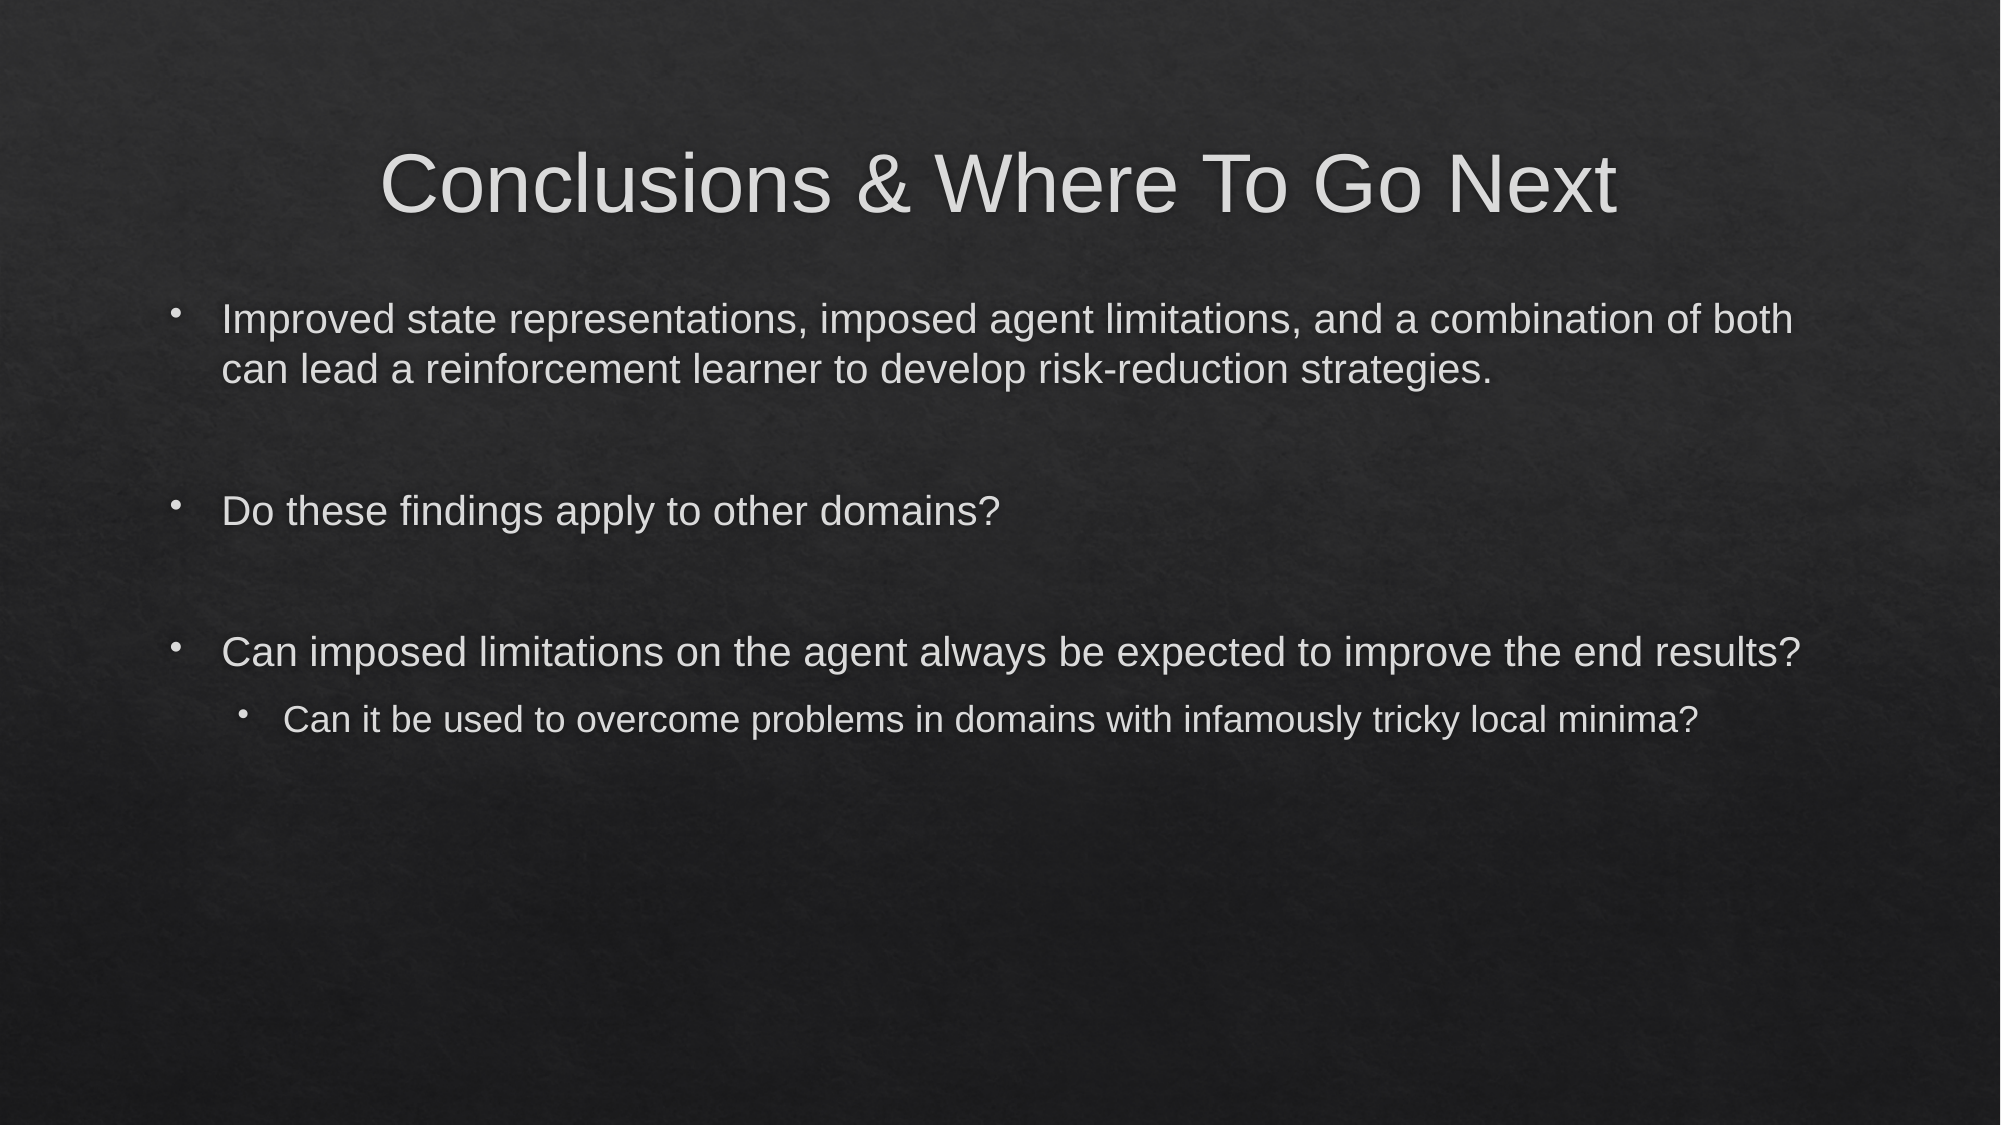

# Conclusions & Where To Go Next
Improved state representations, imposed agent limitations, and a combination of both can lead a reinforcement learner to develop risk-reduction strategies.

Do these findings apply to other domains?

Can imposed limitations on the agent always be expected to improve the end results?
Can it be used to overcome problems in domains with infamously tricky local minima?